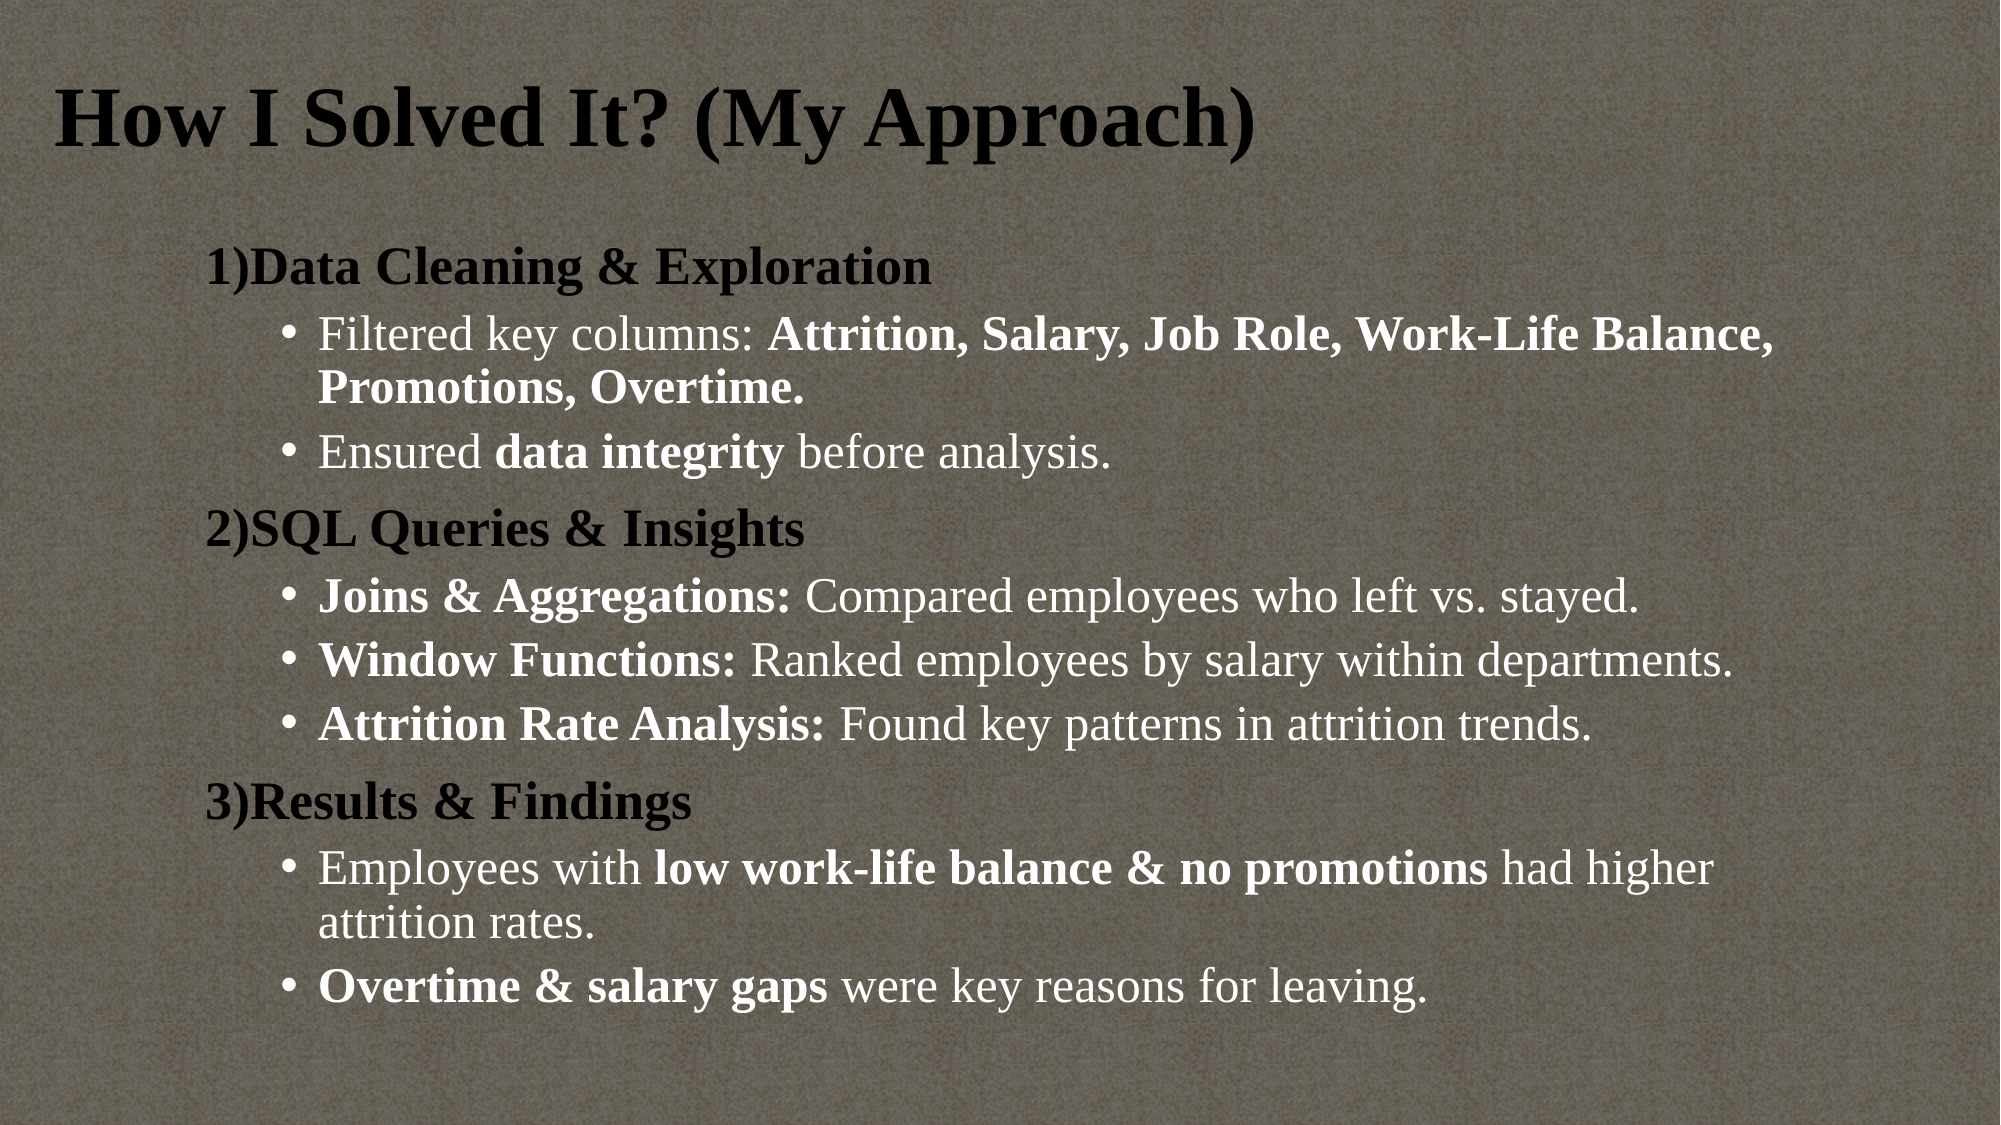

# How I Solved It? (My Approach)
1)Data Cleaning & Exploration
Filtered key columns: Attrition, Salary, Job Role, Work-Life Balance, Promotions, Overtime.
Ensured data integrity before analysis.
2)SQL Queries & Insights
Joins & Aggregations: Compared employees who left vs. stayed.
Window Functions: Ranked employees by salary within departments.
Attrition Rate Analysis: Found key patterns in attrition trends.
3)Results & Findings
Employees with low work-life balance & no promotions had higher attrition rates.
Overtime & salary gaps were key reasons for leaving.